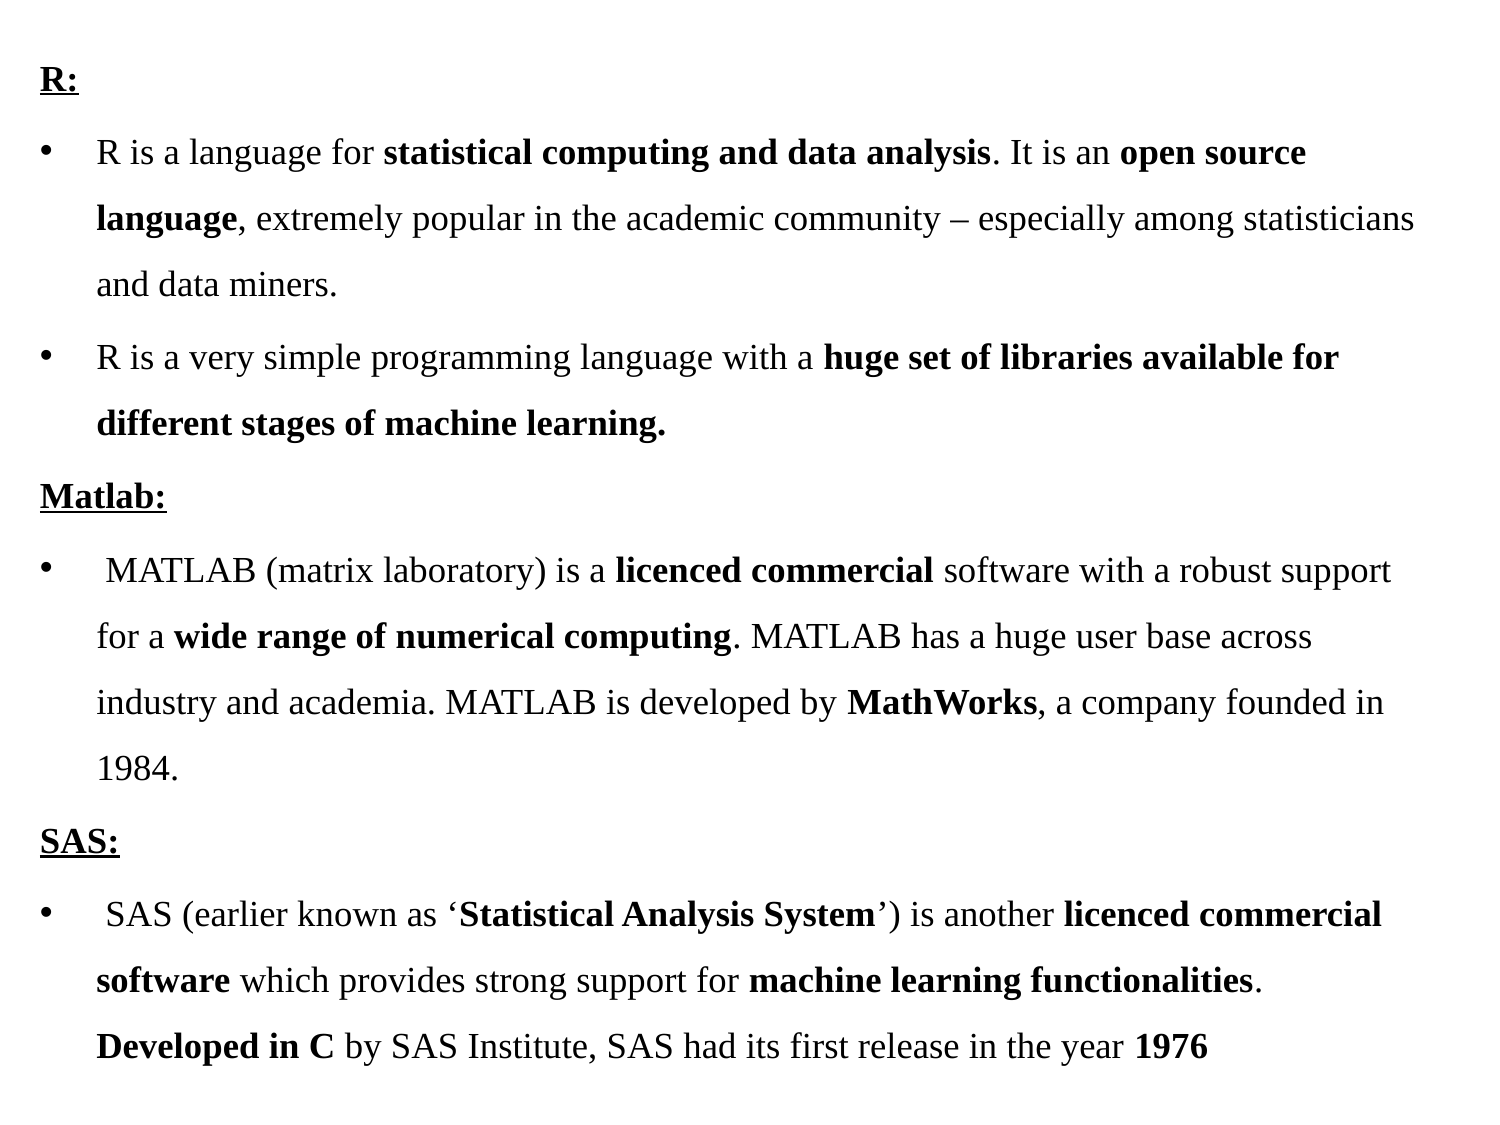

R:
R is a language for statistical computing and data analysis. It is an open source language, extremely popular in the academic community – especially among statisticians and data miners.
R is a very simple programming language with a huge set of libraries available for different stages of machine learning.
Matlab:
 MATLAB (matrix laboratory) is a licenced commercial software with a robust support for a wide range of numerical computing. MATLAB has a huge user base across industry and academia. MATLAB is developed by MathWorks, a company founded in 1984.
SAS:
 SAS (earlier known as ‘Statistical Analysis System’) is another licenced commercial software which provides strong support for machine learning functionalities. Developed in C by SAS Institute, SAS had its first release in the year 1976